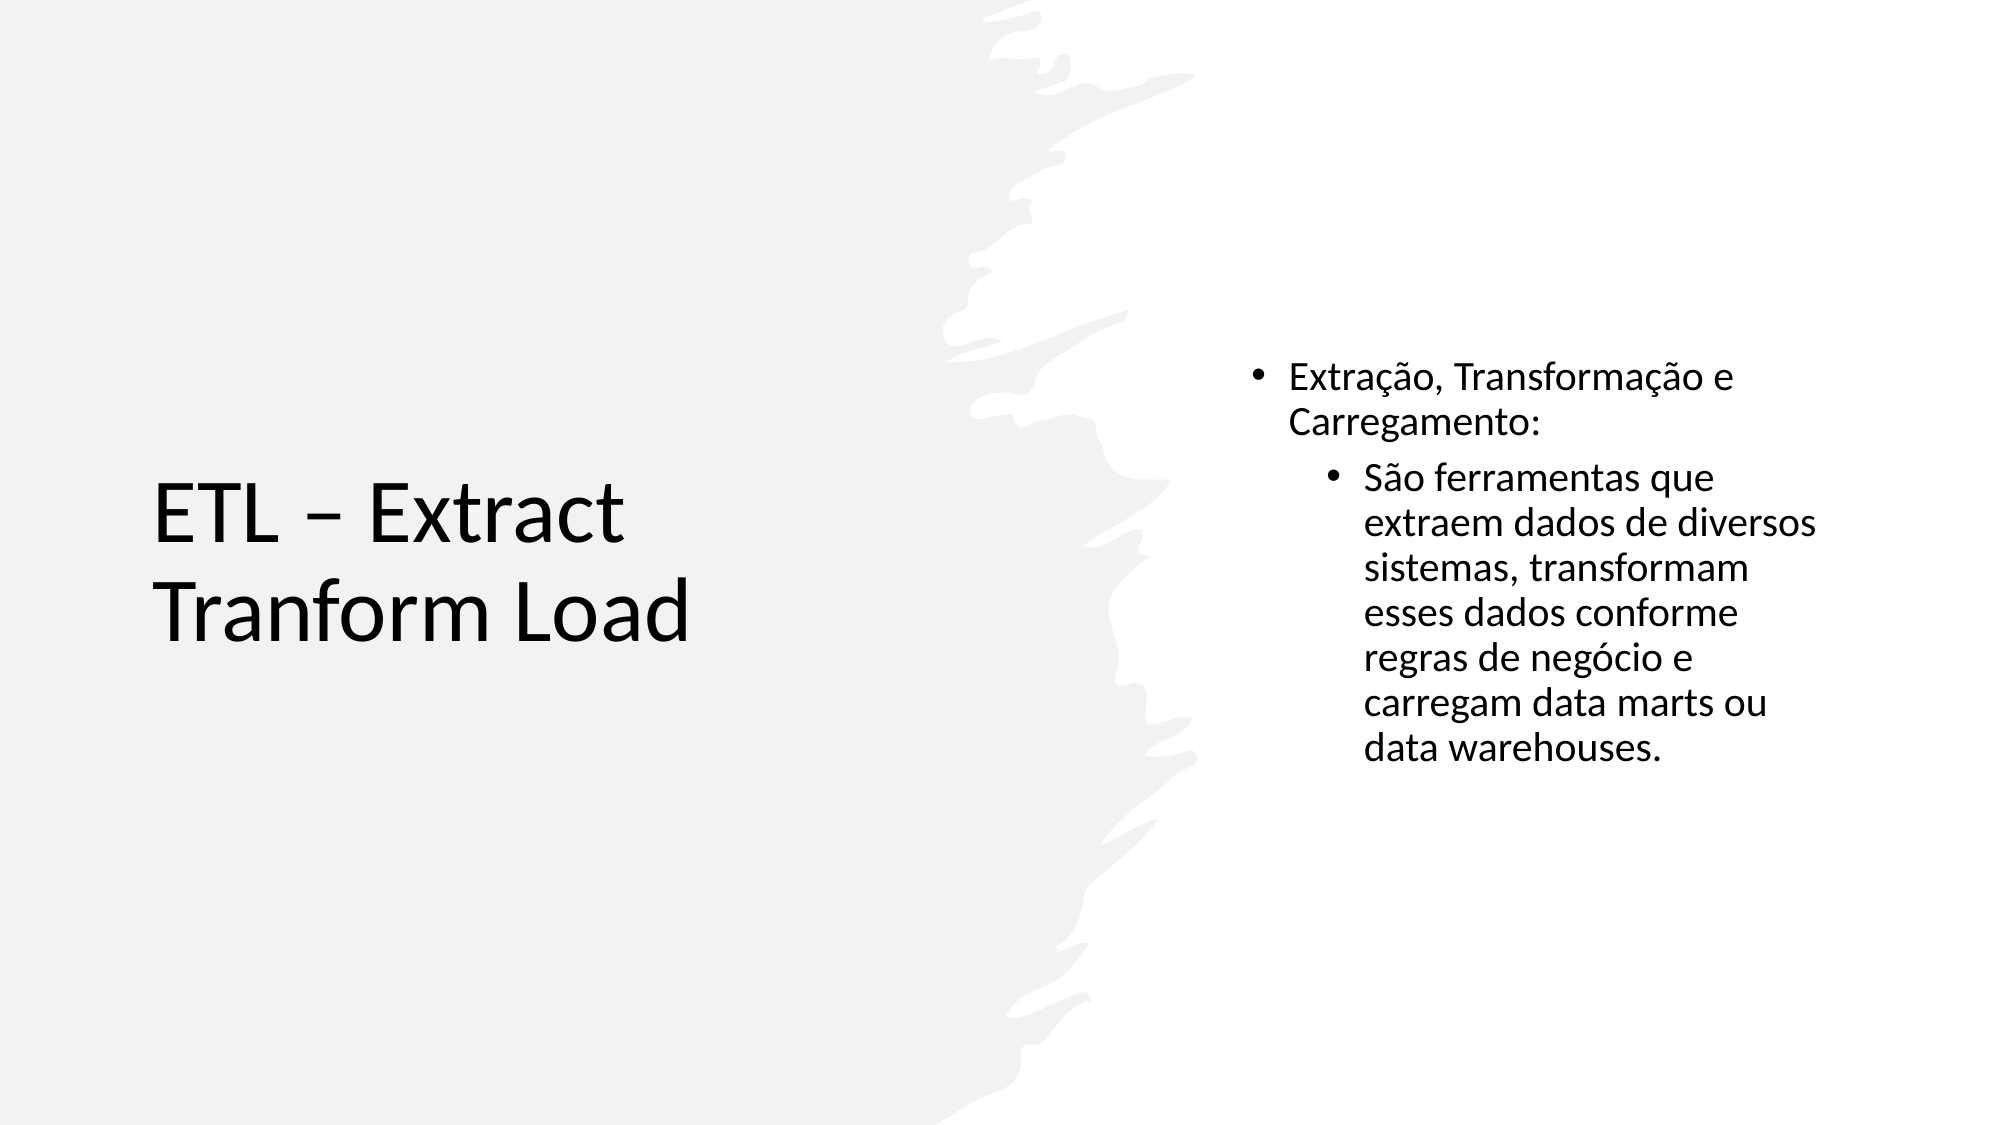

Extração, Transformação e Carregamento:
São ferramentas que extraem dados de diversos sistemas, transformam esses dados conforme regras de negócio e carregam data marts ou data warehouses.
# ETL – Extract Tranform Load